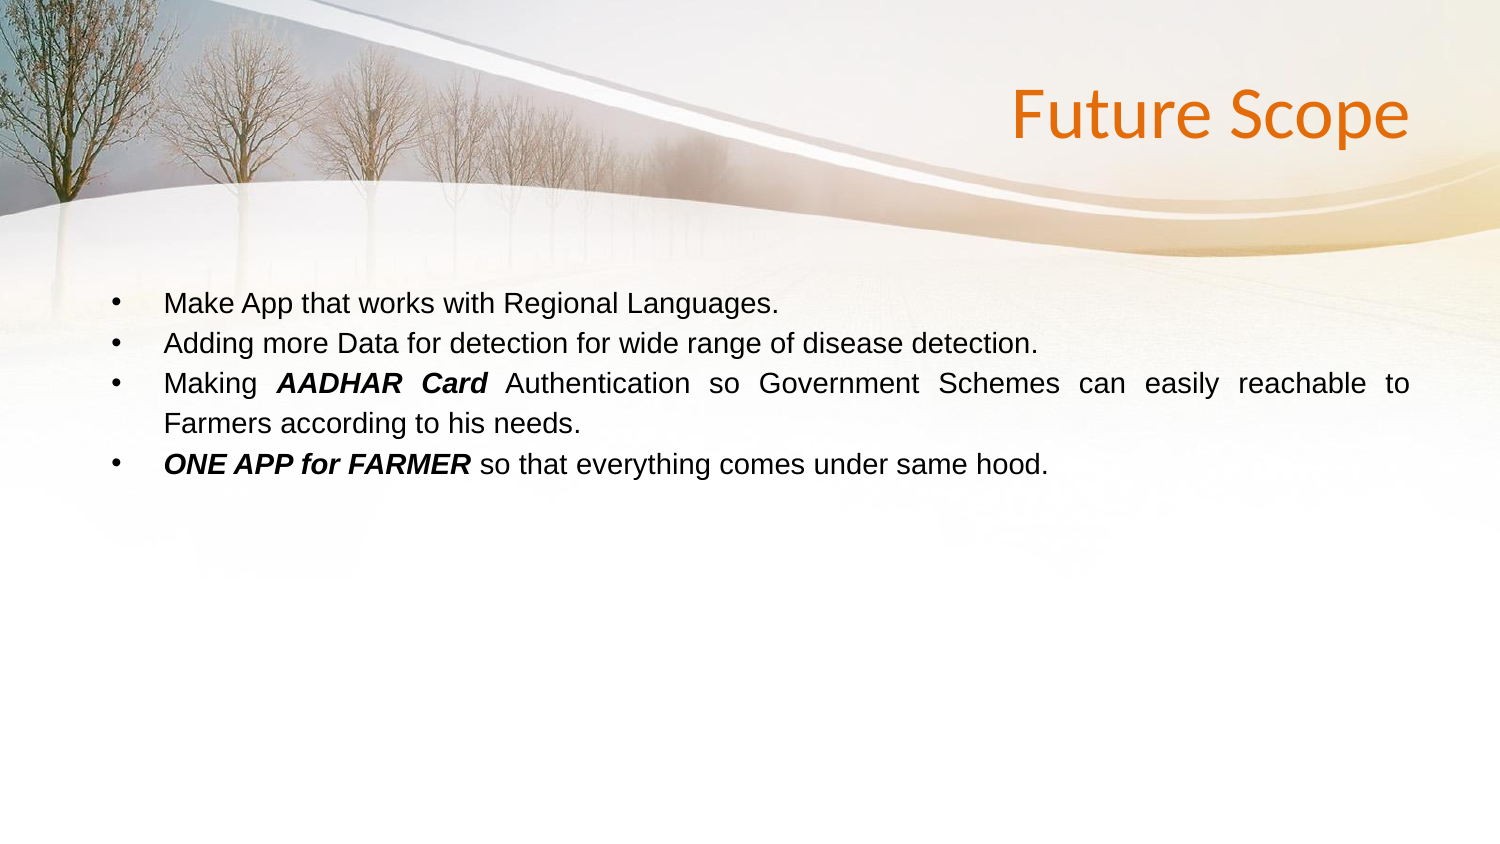

# Future Scope
Make App that works with Regional Languages.
Adding more Data for detection for wide range of disease detection.
Making AADHAR Card Authentication so Government Schemes can easily reachable to Farmers according to his needs.
ONE APP for FARMER so that everything comes under same hood.